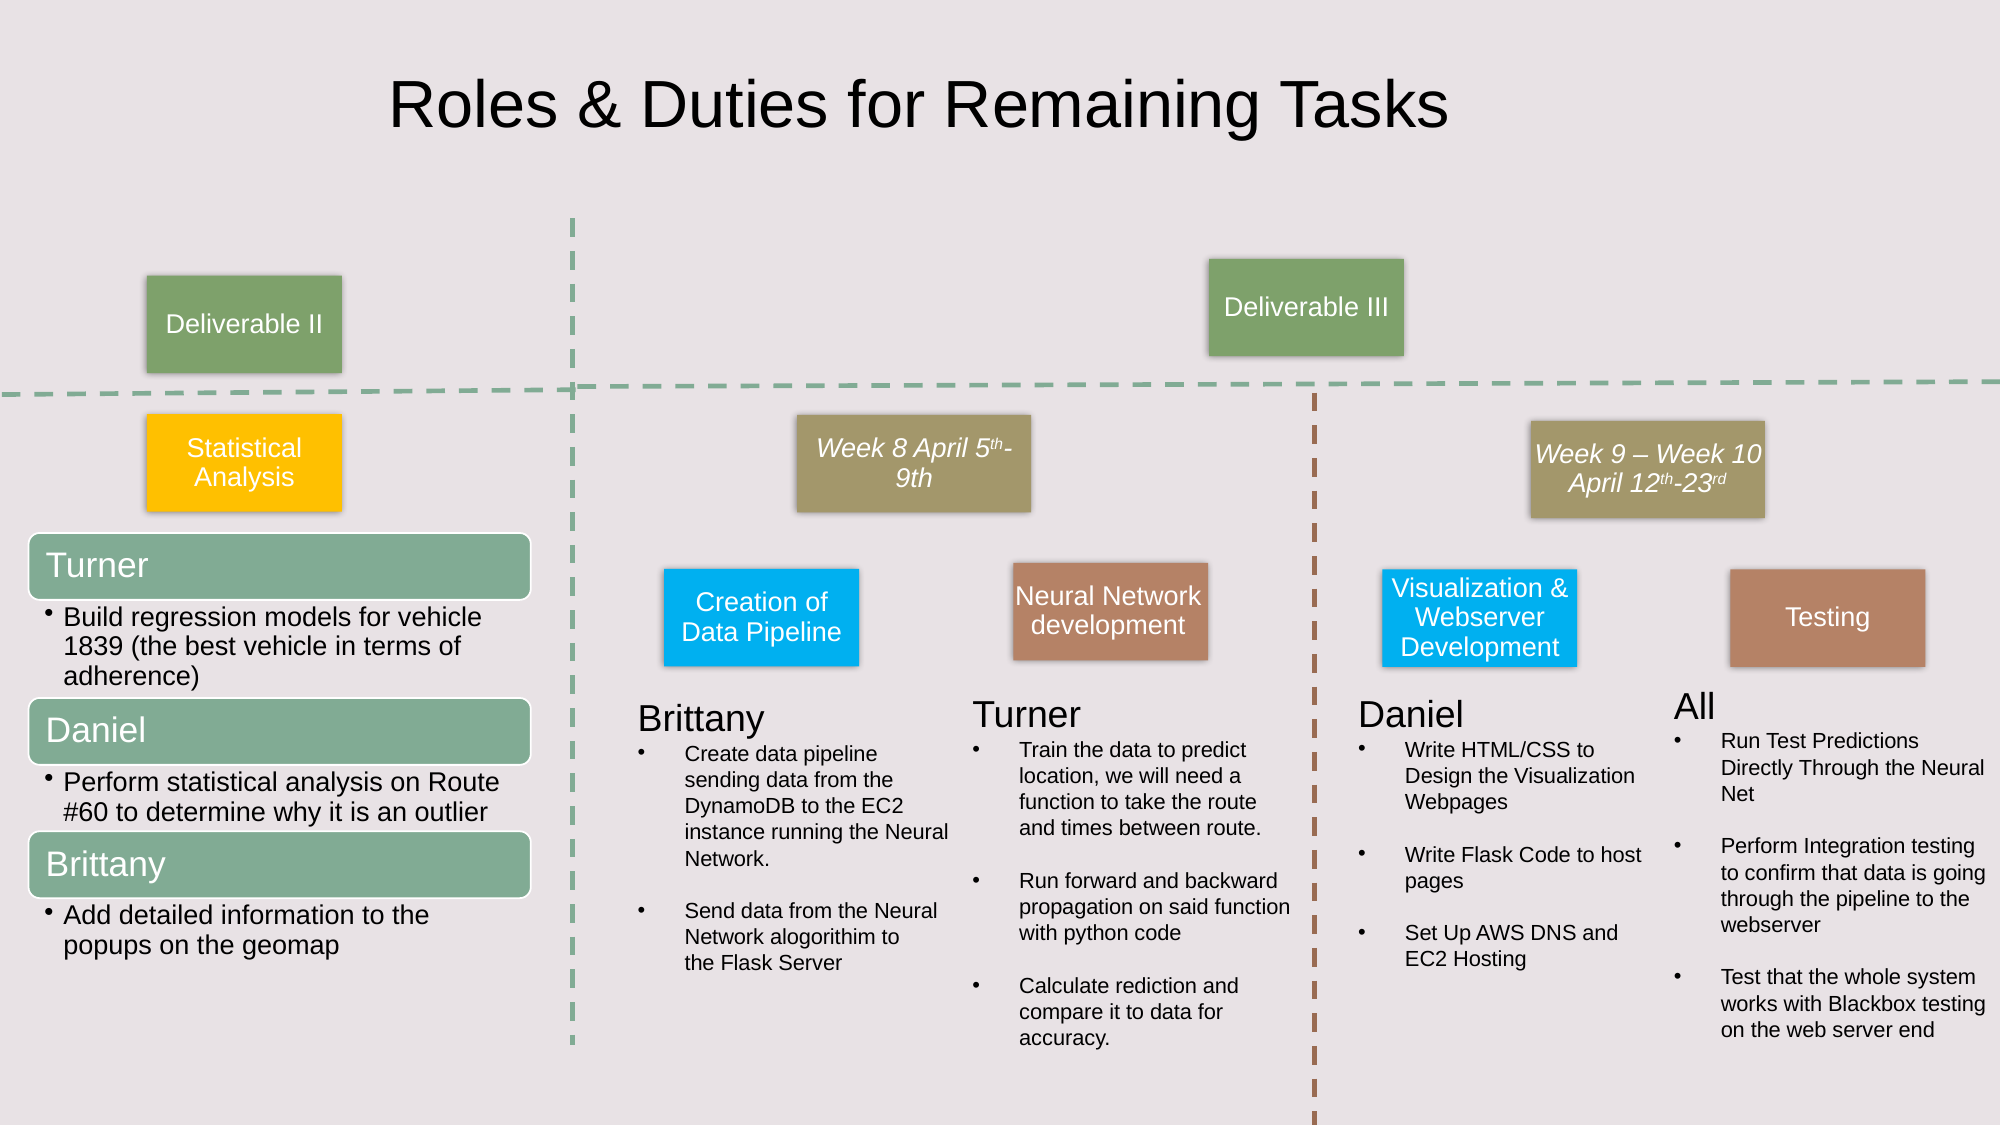

# Roles & Duties for Remaining Tasks

Deliverable III

Deliverable II

Statistical Analysis

Week 8 April 5th-9th

Week 9 – Week 10  April 12th-23rd
Turner
Build regression models for vehicle 1839 (the best vehicle in terms of adherence)
Daniel
Perform statistical analysis on Route #60 to determine why it is an outlier
Brittany
Add detailed information to the popups on the geomap
Neural Network development

Creation of Data Pipeline

Visualization & Webserver Development

Testing
All
Run Test Predictions Directly Through the Neural Net

Perform Integration testing to confirm that data is going through the pipeline to the webserver

Test that the whole system works with Blackbox testing on the web server end
Daniel
Write HTML/CSS to Design the Visualization Webpages

Write Flask Code to host pages

Set Up AWS DNS and EC2 Hosting

Turner
Train the data to predict location, we will need a function to take the route and times between route.

Run forward and backward propagation on said function with python code

Calculate rediction and compare it to data for accuracy.

Brittany
Create data pipeline sending data from the DynamoDB to the EC2 instance running the Neural Network.

Send data from the Neural Network alogorithim to the Flask Server